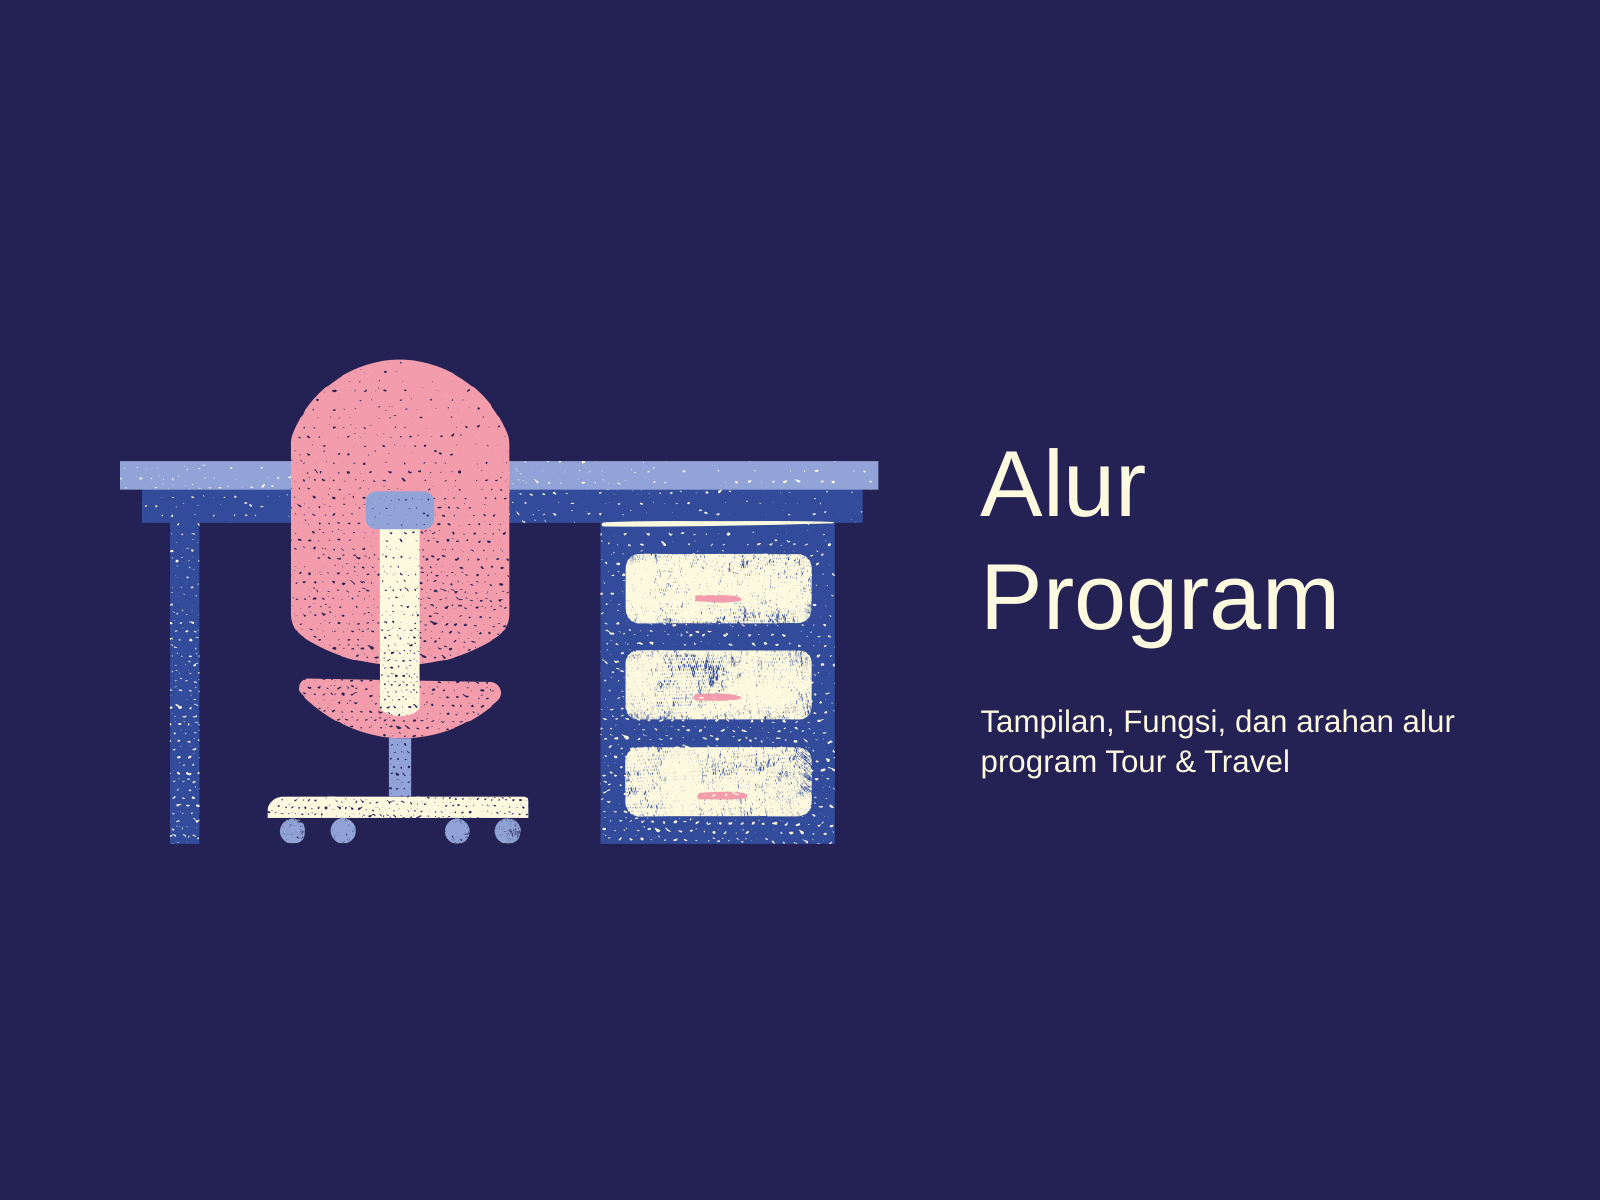

Alur Program
Tampilan, Fungsi, dan arahan alur program Tour & Travel